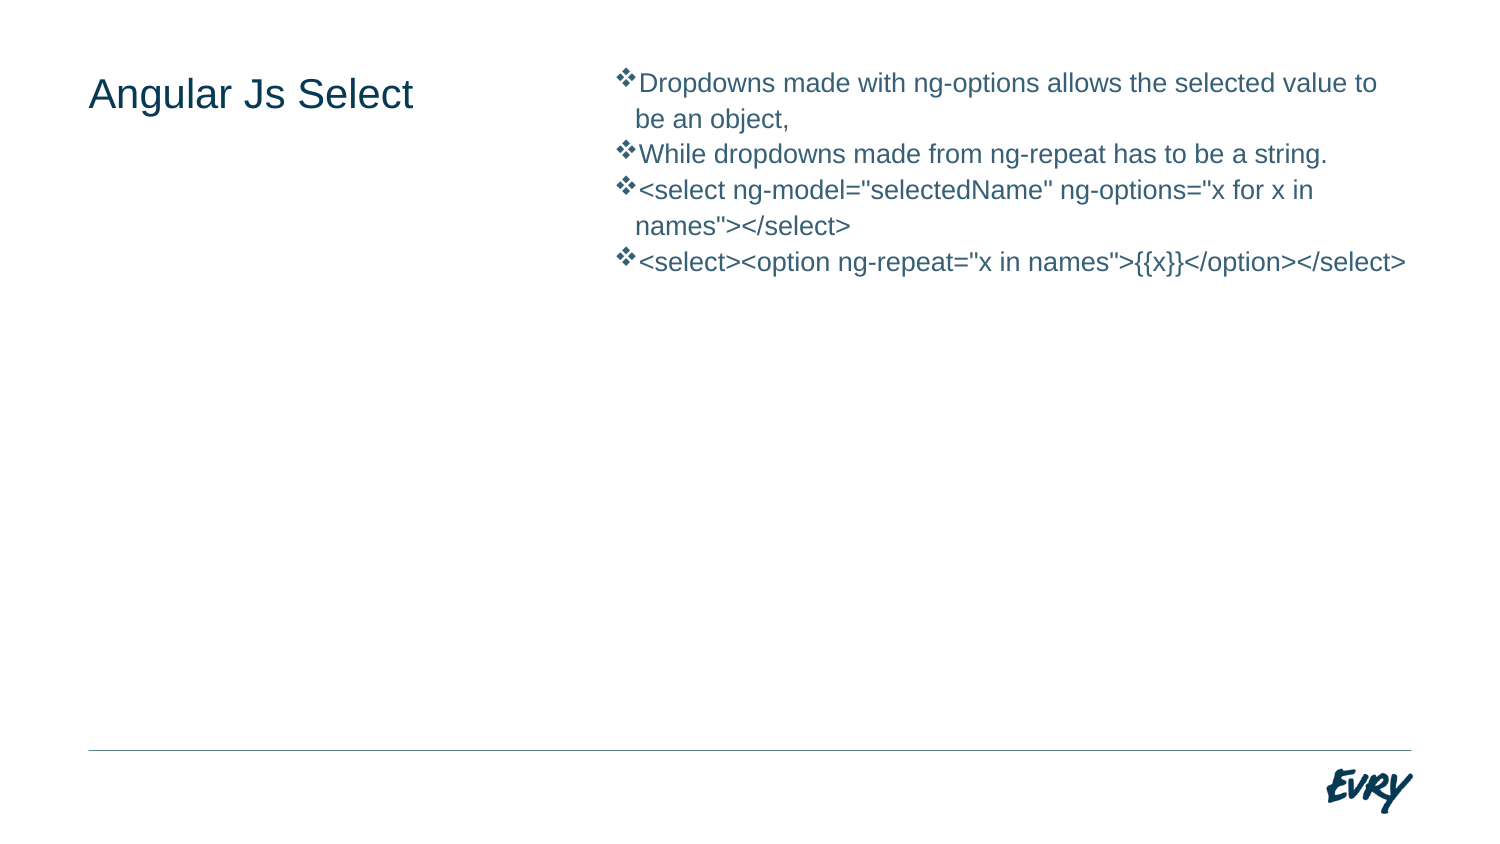

Dropdowns made with ng-options allows the selected value to be an object,
While dropdowns made from ng-repeat has to be a string.
<select ng-model="selectedName" ng-options="x for x in names"></select>
<select><option ng-repeat="x in names">{{x}}</option></select>

# Angular Js Select